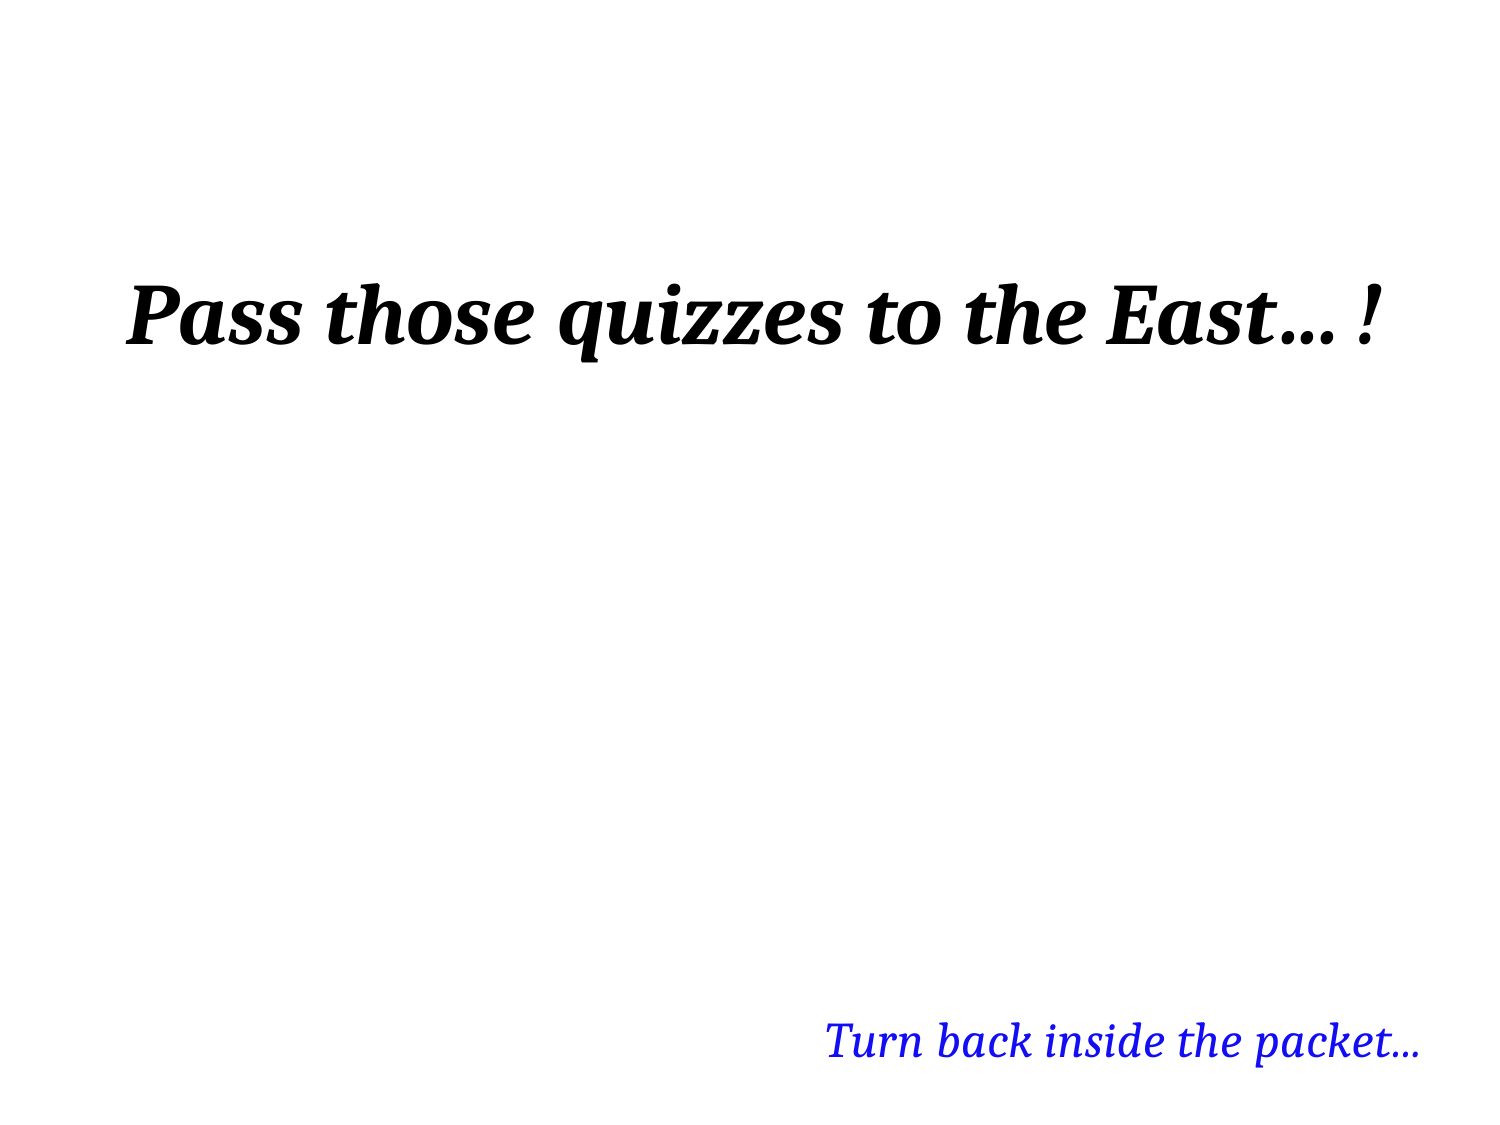

Pass those quizzes to the East... !
Turn back inside the packet...